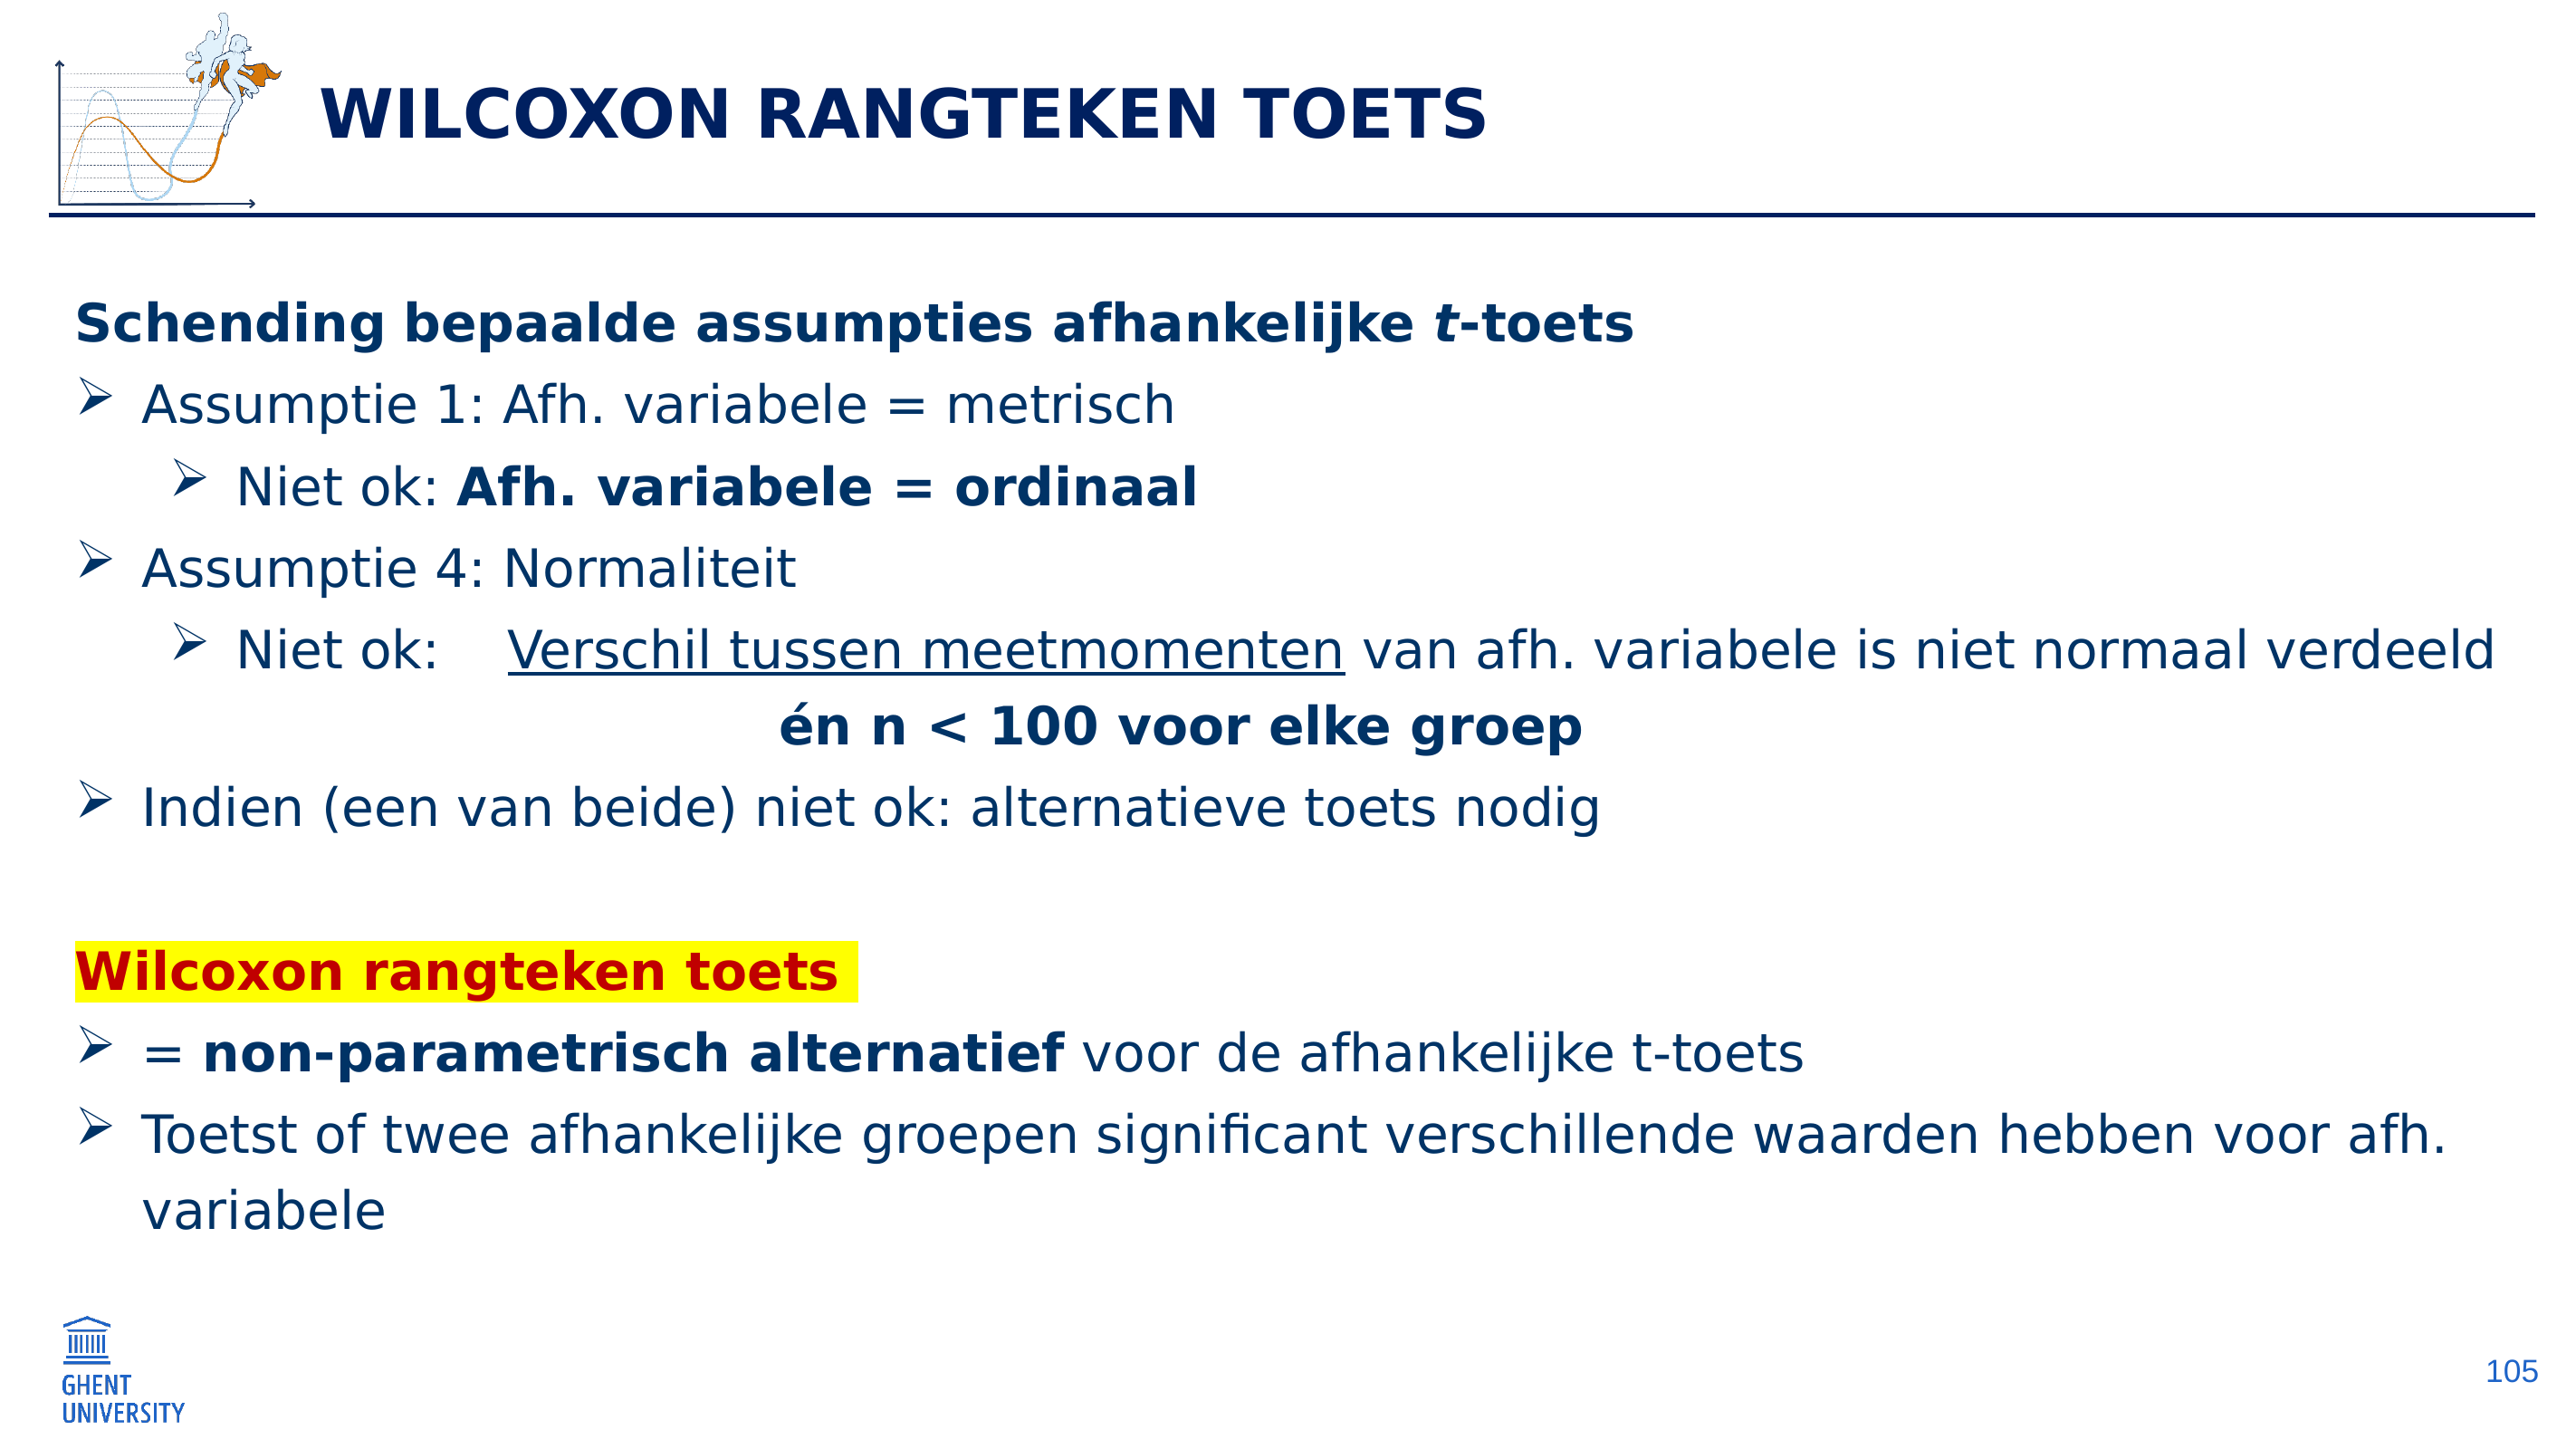

# Wilcoxon rangteken toets
Schending bepaalde assumpties afhankelijke t-toets
Assumptie 1: Afh. variabele = metrisch
Niet ok: Afh. variabele = ordinaal
Assumptie 4: Normaliteit
Niet ok: 	Verschil tussen meetmomenten van afh. variabele is niet normaal verdeeld
				én n < 100 voor elke groep
Indien (een van beide) niet ok: alternatieve toets nodig

Wilcoxon rangteken toets
= non-parametrisch alternatief voor de afhankelijke t-toets
Toetst of twee afhankelijke groepen significant verschillende waarden hebben voor afh. variabele

105